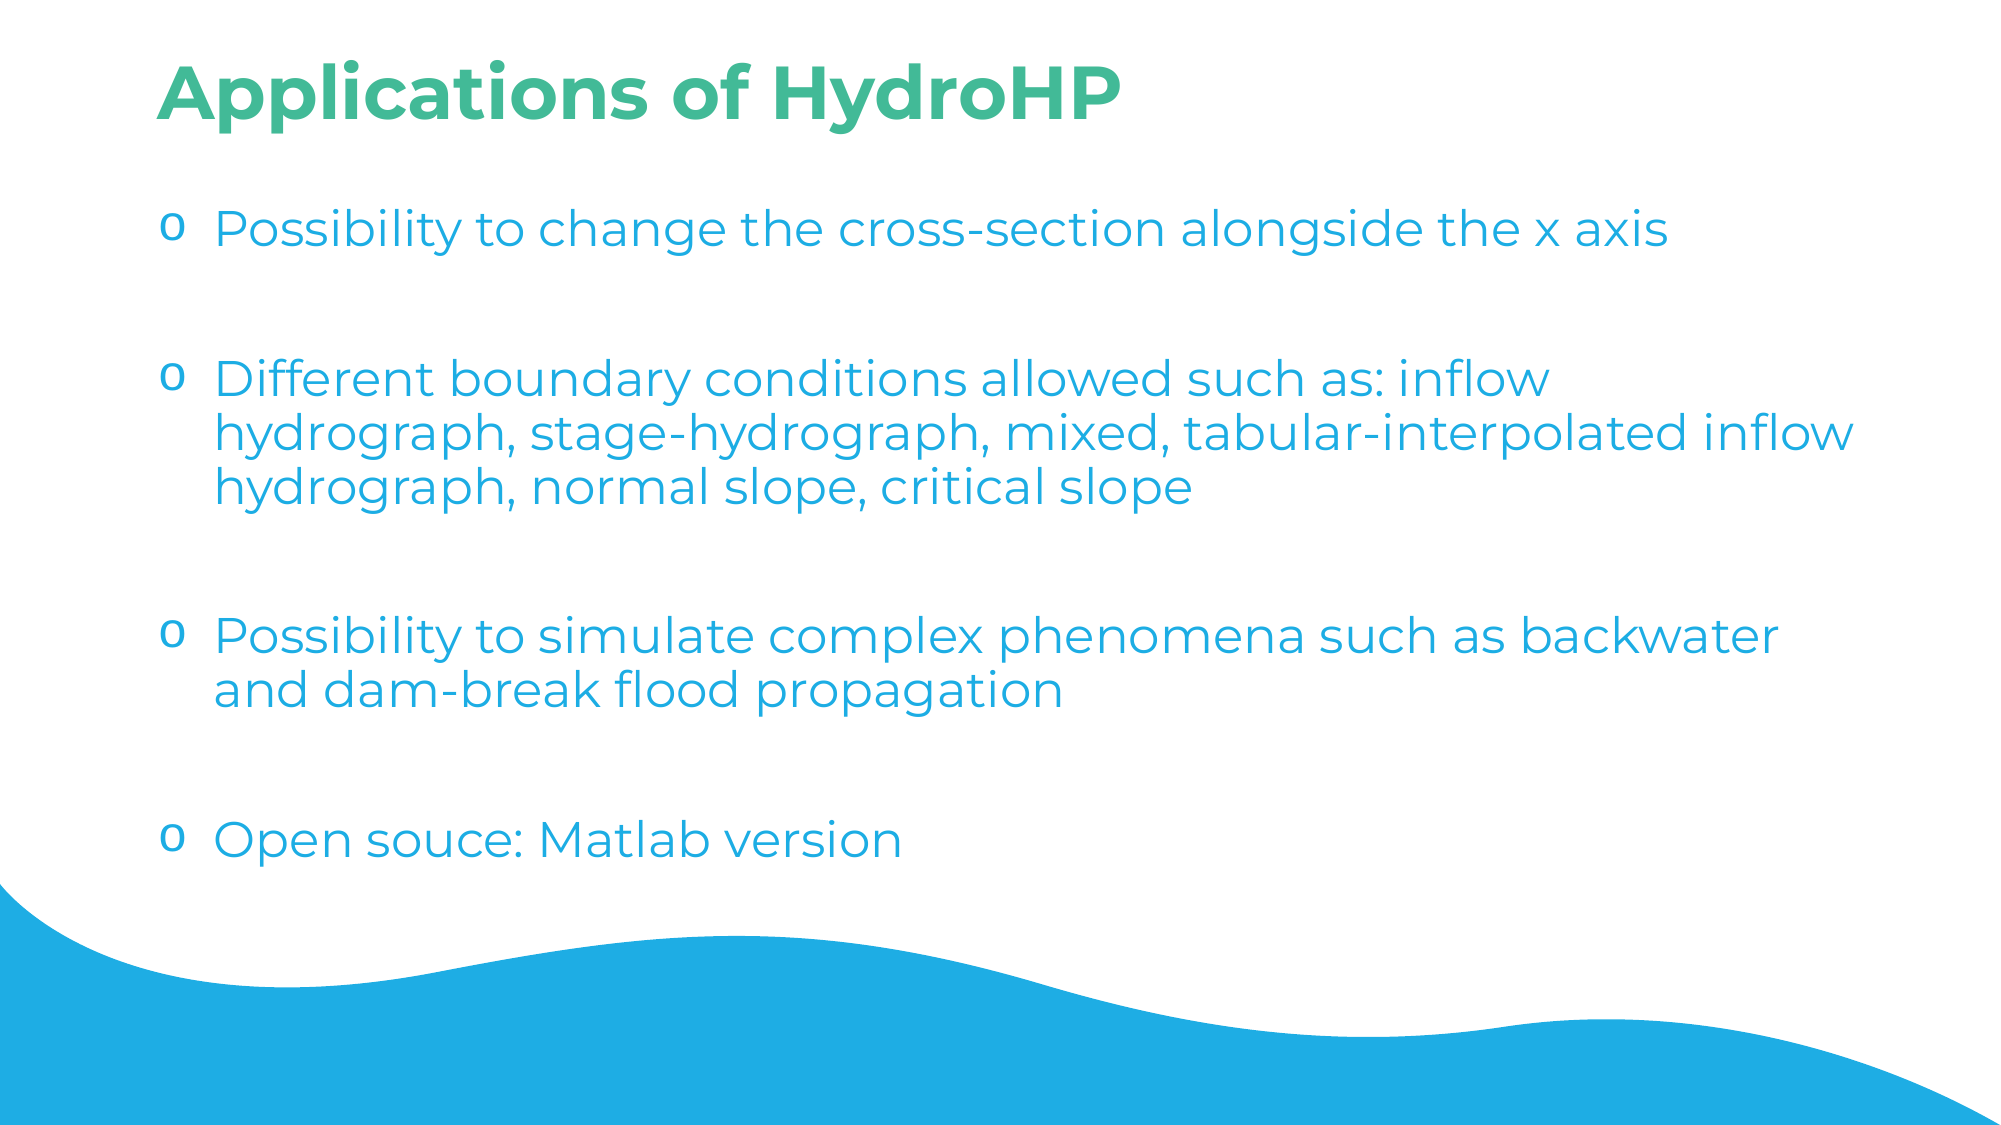

Applications of HydroHP
Possibility to change the cross-section alongside the x axis

Different boundary conditions allowed such as: inflow hydrograph, stage-hydrograph, mixed, tabular-interpolated inflow hydrograph, normal slope, critical slope

Possibility to simulate complex phenomena such as backwater and dam-break flood propagation

Open souce: Matlab version